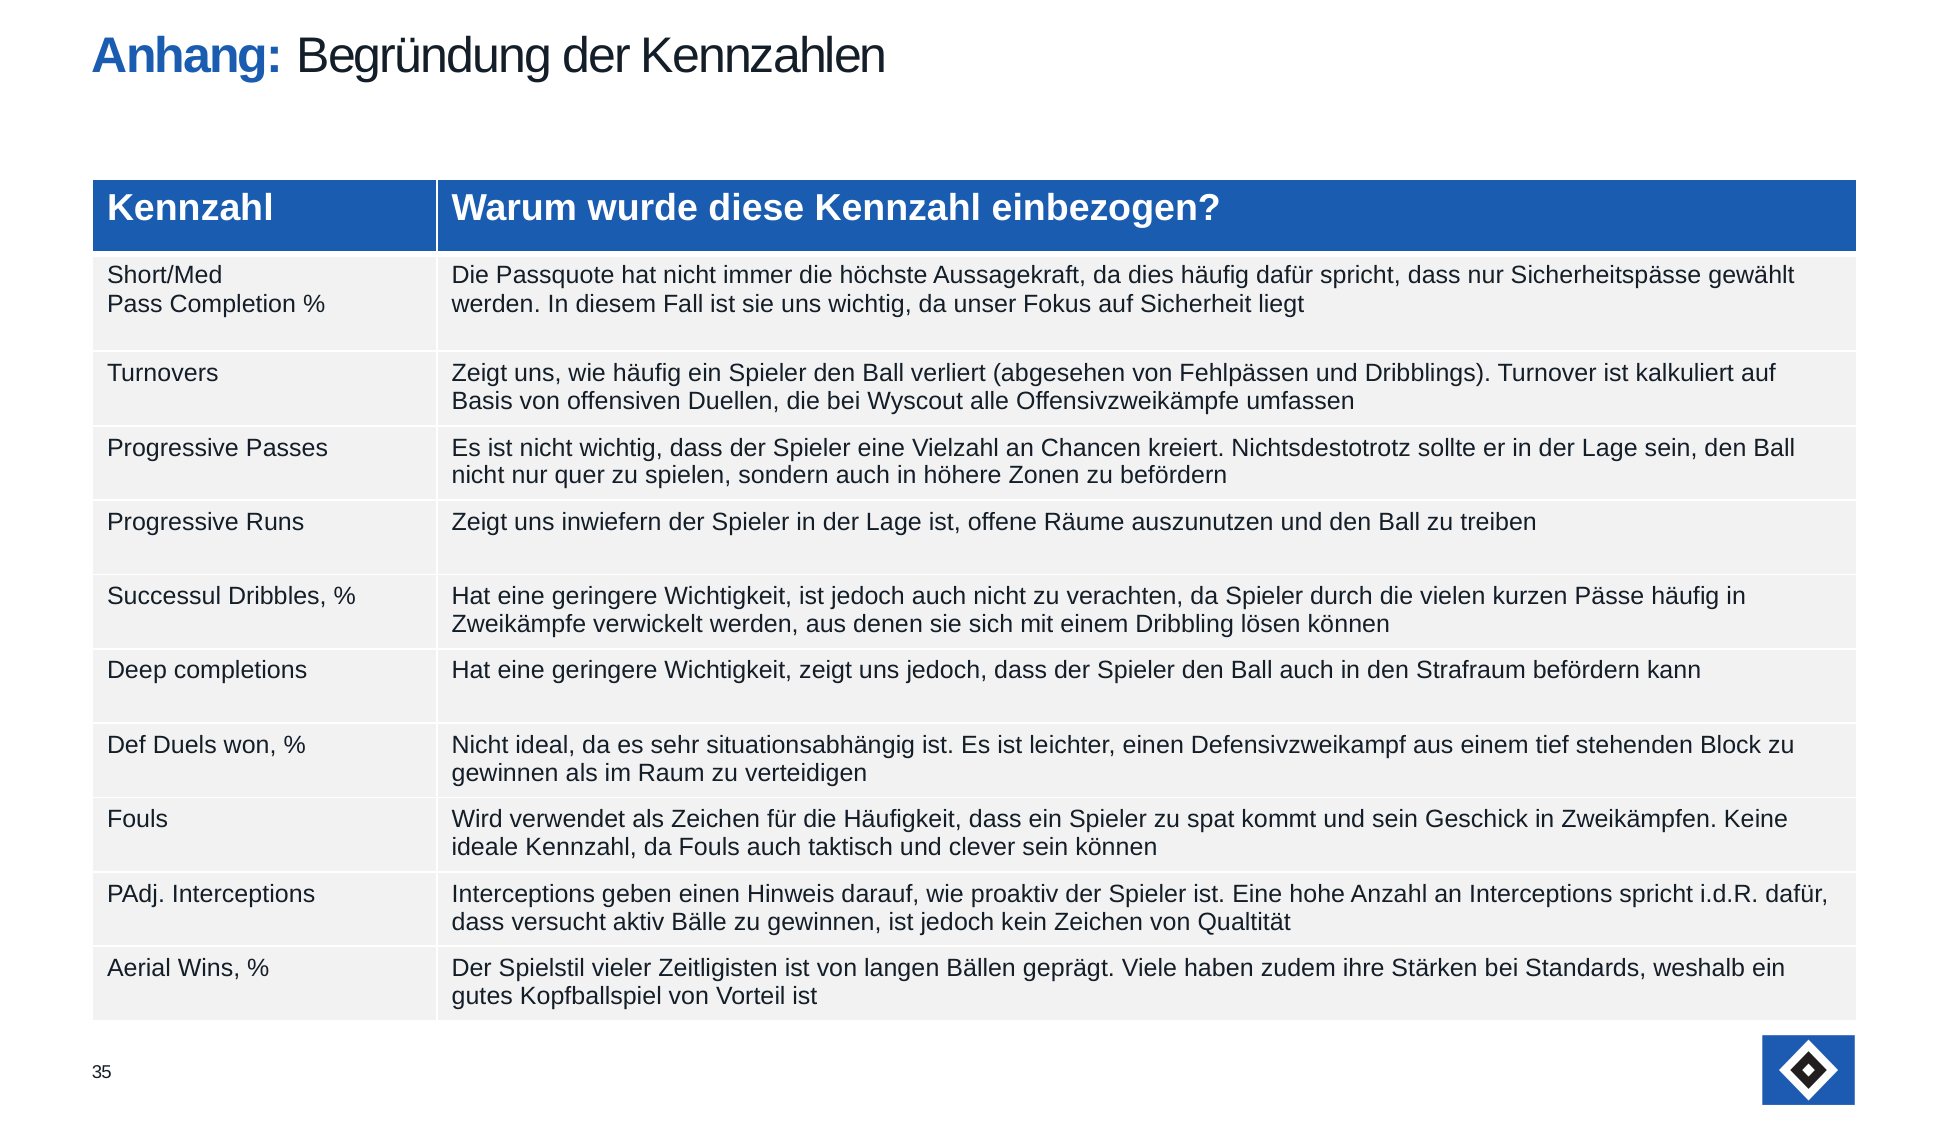

Anhang: Begründung der Kennzahlen
| Kennzahl | Warum wurde diese Kennzahl einbezogen? |
| --- | --- |
| Short/Med Pass Completion % | Die Passquote hat nicht immer die höchste Aussagekraft, da dies häufig dafür spricht, dass nur Sicherheitspässe gewählt werden. In diesem Fall ist sie uns wichtig, da unser Fokus auf Sicherheit liegt |
| Turnovers | Zeigt uns, wie häufig ein Spieler den Ball verliert (abgesehen von Fehlpässen und Dribblings). Turnover ist kalkuliert auf Basis von offensiven Duellen, die bei Wyscout alle Offensivzweikämpfe umfassen |
| Progressive Passes | Es ist nicht wichtig, dass der Spieler eine Vielzahl an Chancen kreiert. Nichtsdestotrotz sollte er in der Lage sein, den Ball nicht nur quer zu spielen, sondern auch in höhere Zonen zu befördern |
| Progressive Runs | Zeigt uns inwiefern der Spieler in der Lage ist, offene Räume auszunutzen und den Ball zu treiben |
| Successul Dribbles, % | Hat eine geringere Wichtigkeit, ist jedoch auch nicht zu verachten, da Spieler durch die vielen kurzen Pässe häufig in Zweikämpfe verwickelt werden, aus denen sie sich mit einem Dribbling lösen können |
| Deep completions | Hat eine geringere Wichtigkeit, zeigt uns jedoch, dass der Spieler den Ball auch in den Strafraum befördern kann |
| Def Duels won, % | Nicht ideal, da es sehr situationsabhängig ist. Es ist leichter, einen Defensivzweikampf aus einem tief stehenden Block zu gewinnen als im Raum zu verteidigen |
| Fouls | Wird verwendet als Zeichen für die Häufigkeit, dass ein Spieler zu spat kommt und sein Geschick in Zweikämpfen. Keine ideale Kennzahl, da Fouls auch taktisch und clever sein können |
| PAdj. Interceptions | Interceptions geben einen Hinweis darauf, wie proaktiv der Spieler ist. Eine hohe Anzahl an Interceptions spricht i.d.R. dafür, dass versucht aktiv Bälle zu gewinnen, ist jedoch kein Zeichen von Qualtität |
| Aerial Wins, % | Der Spielstil vieler Zeitligisten ist von langen Bällen geprägt. Viele haben zudem ihre Stärken bei Standards, weshalb ein gutes Kopfballspiel von Vorteil ist |
35